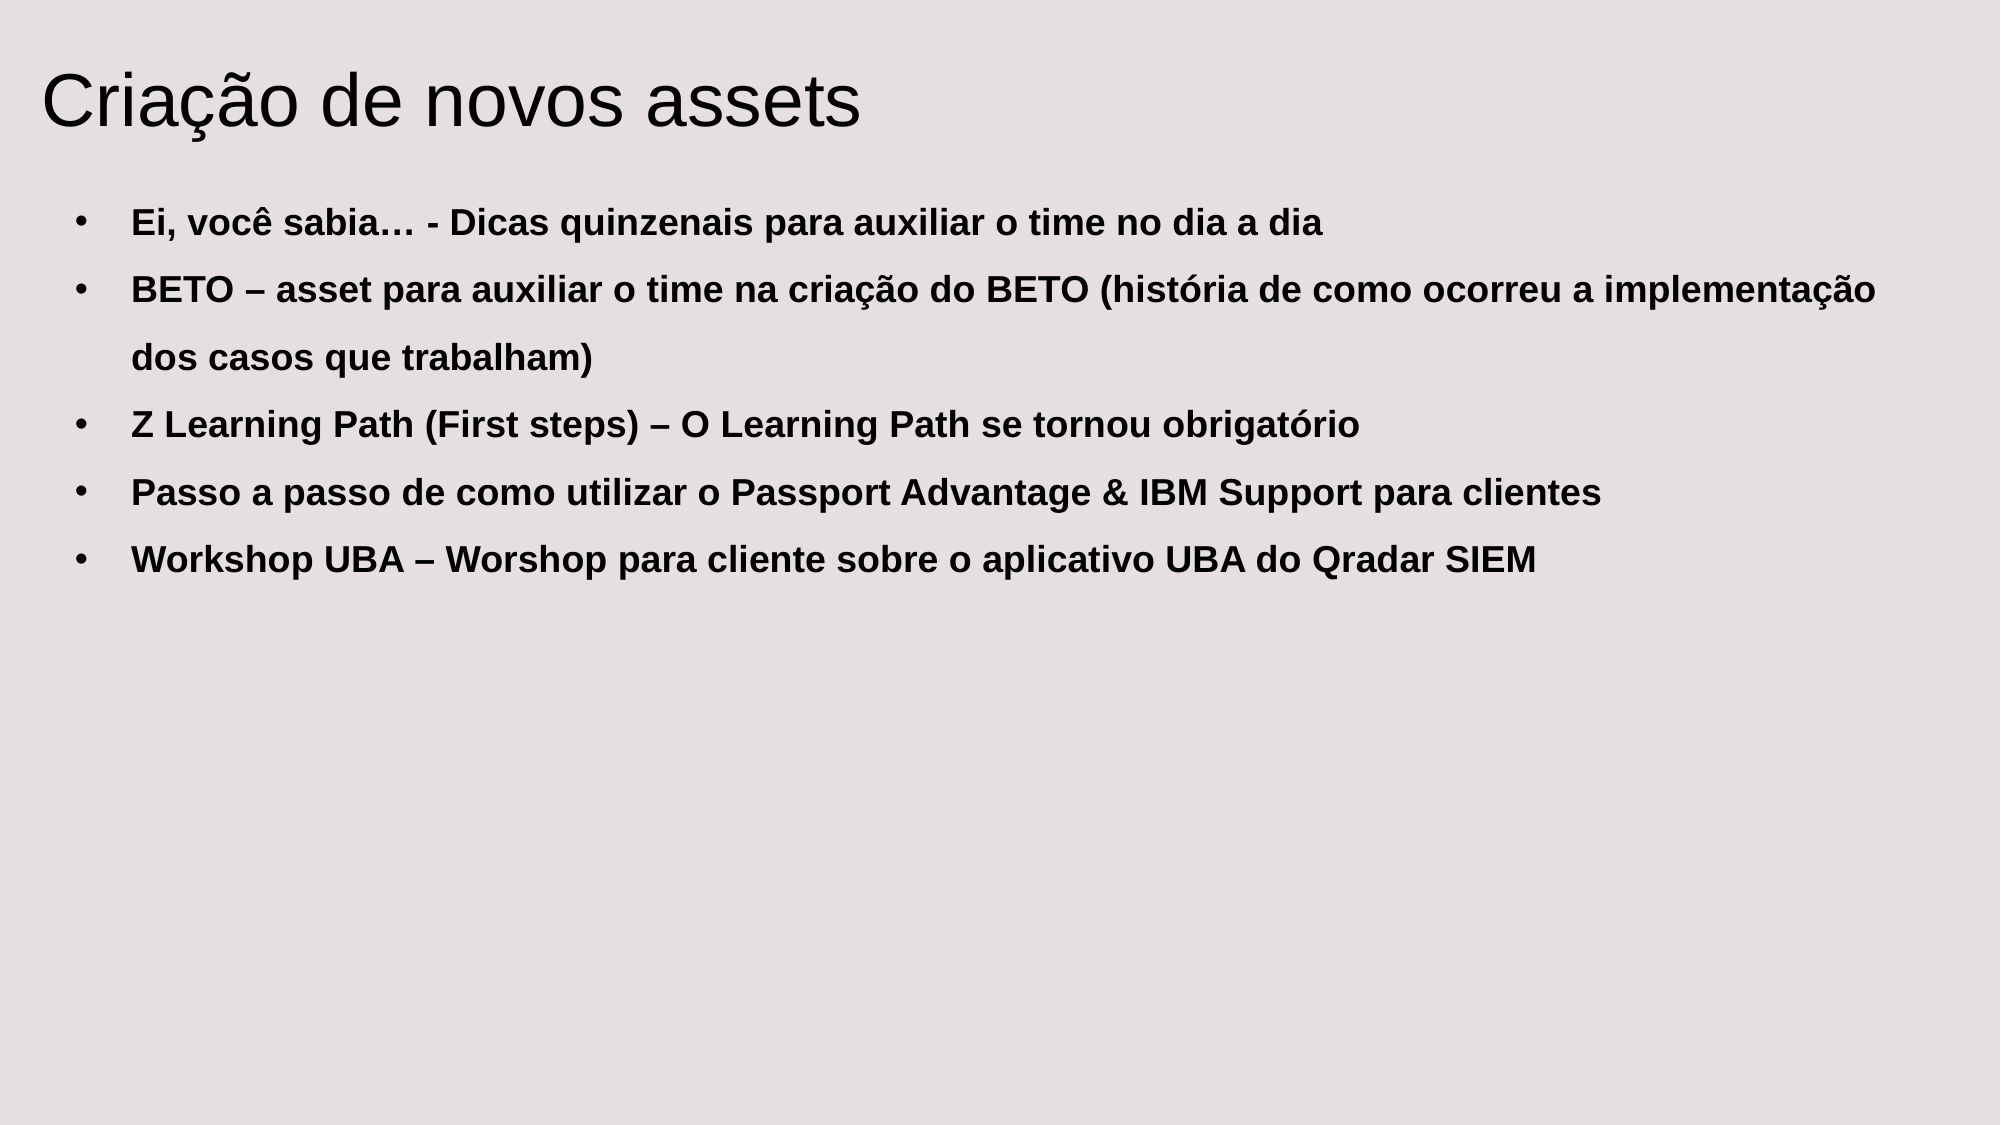

Criação de novos assets
Ei, você sabia… - Dicas quinzenais para auxiliar o time no dia a dia
BETO – asset para auxiliar o time na criação do BETO (história de como ocorreu a implementação dos casos que trabalham)
Z Learning Path (First steps) – O Learning Path se tornou obrigatório
Passo a passo de como utilizar o Passport Advantage & IBM Support para clientes
Workshop UBA – Worshop para cliente sobre o aplicativo UBA do Qradar SIEM